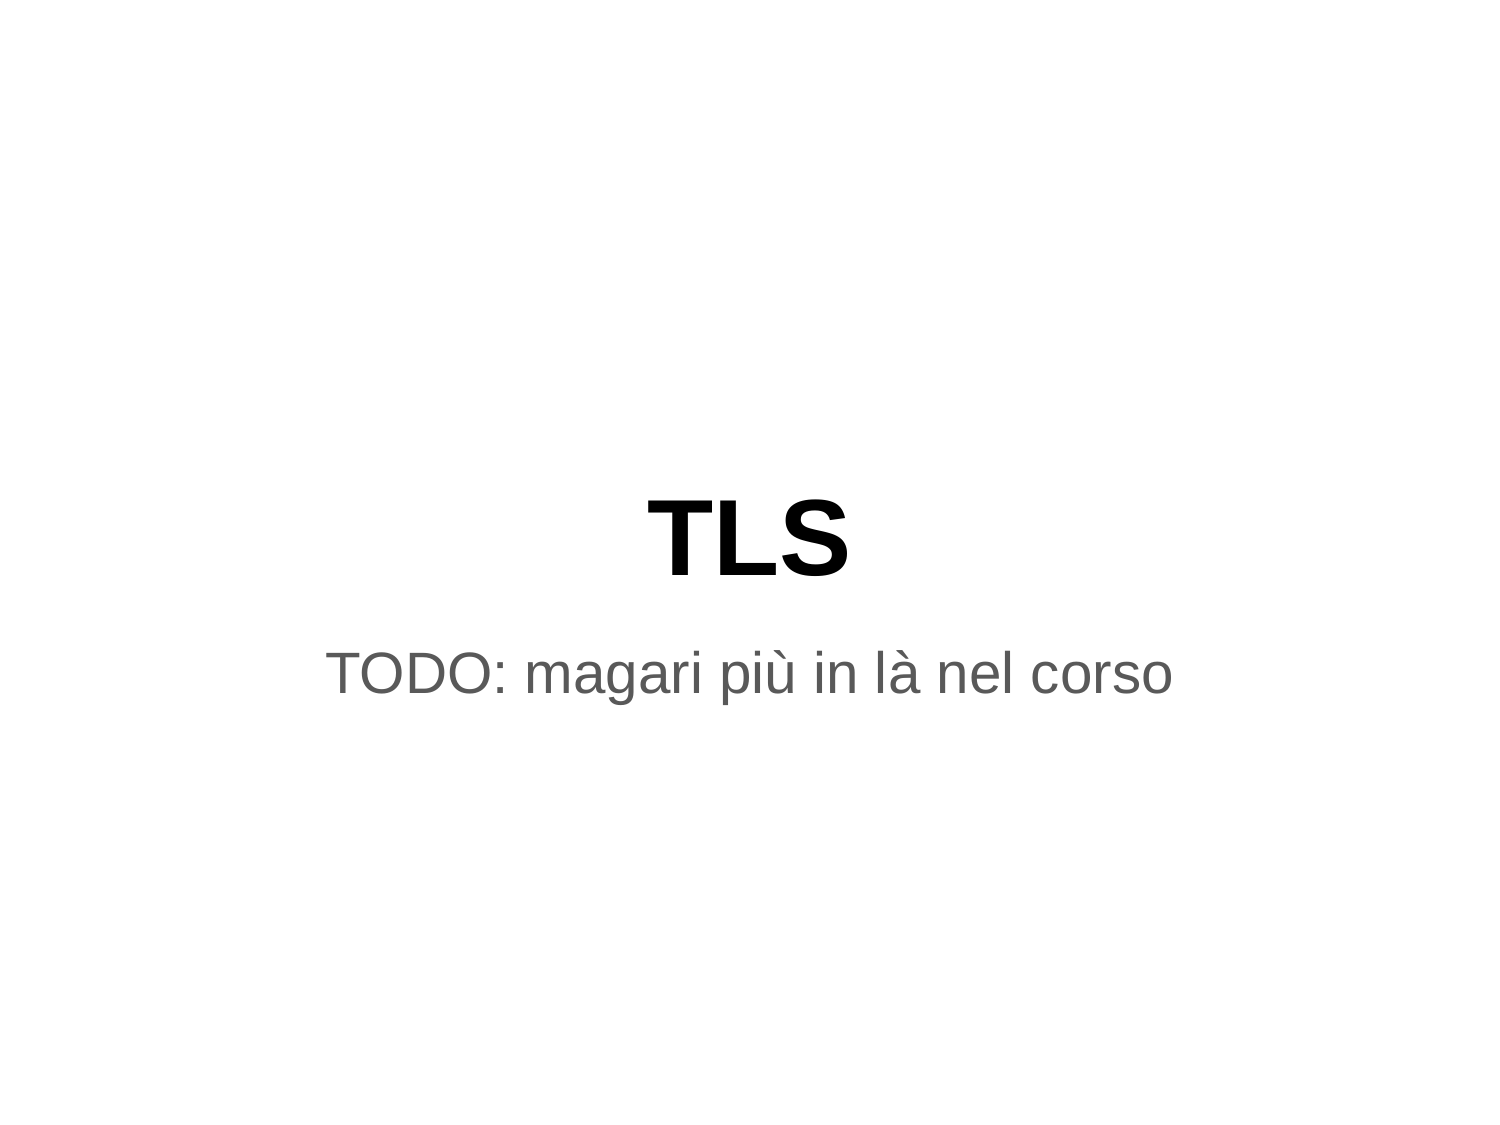

# TLS
TODO: magari più in là nel corso